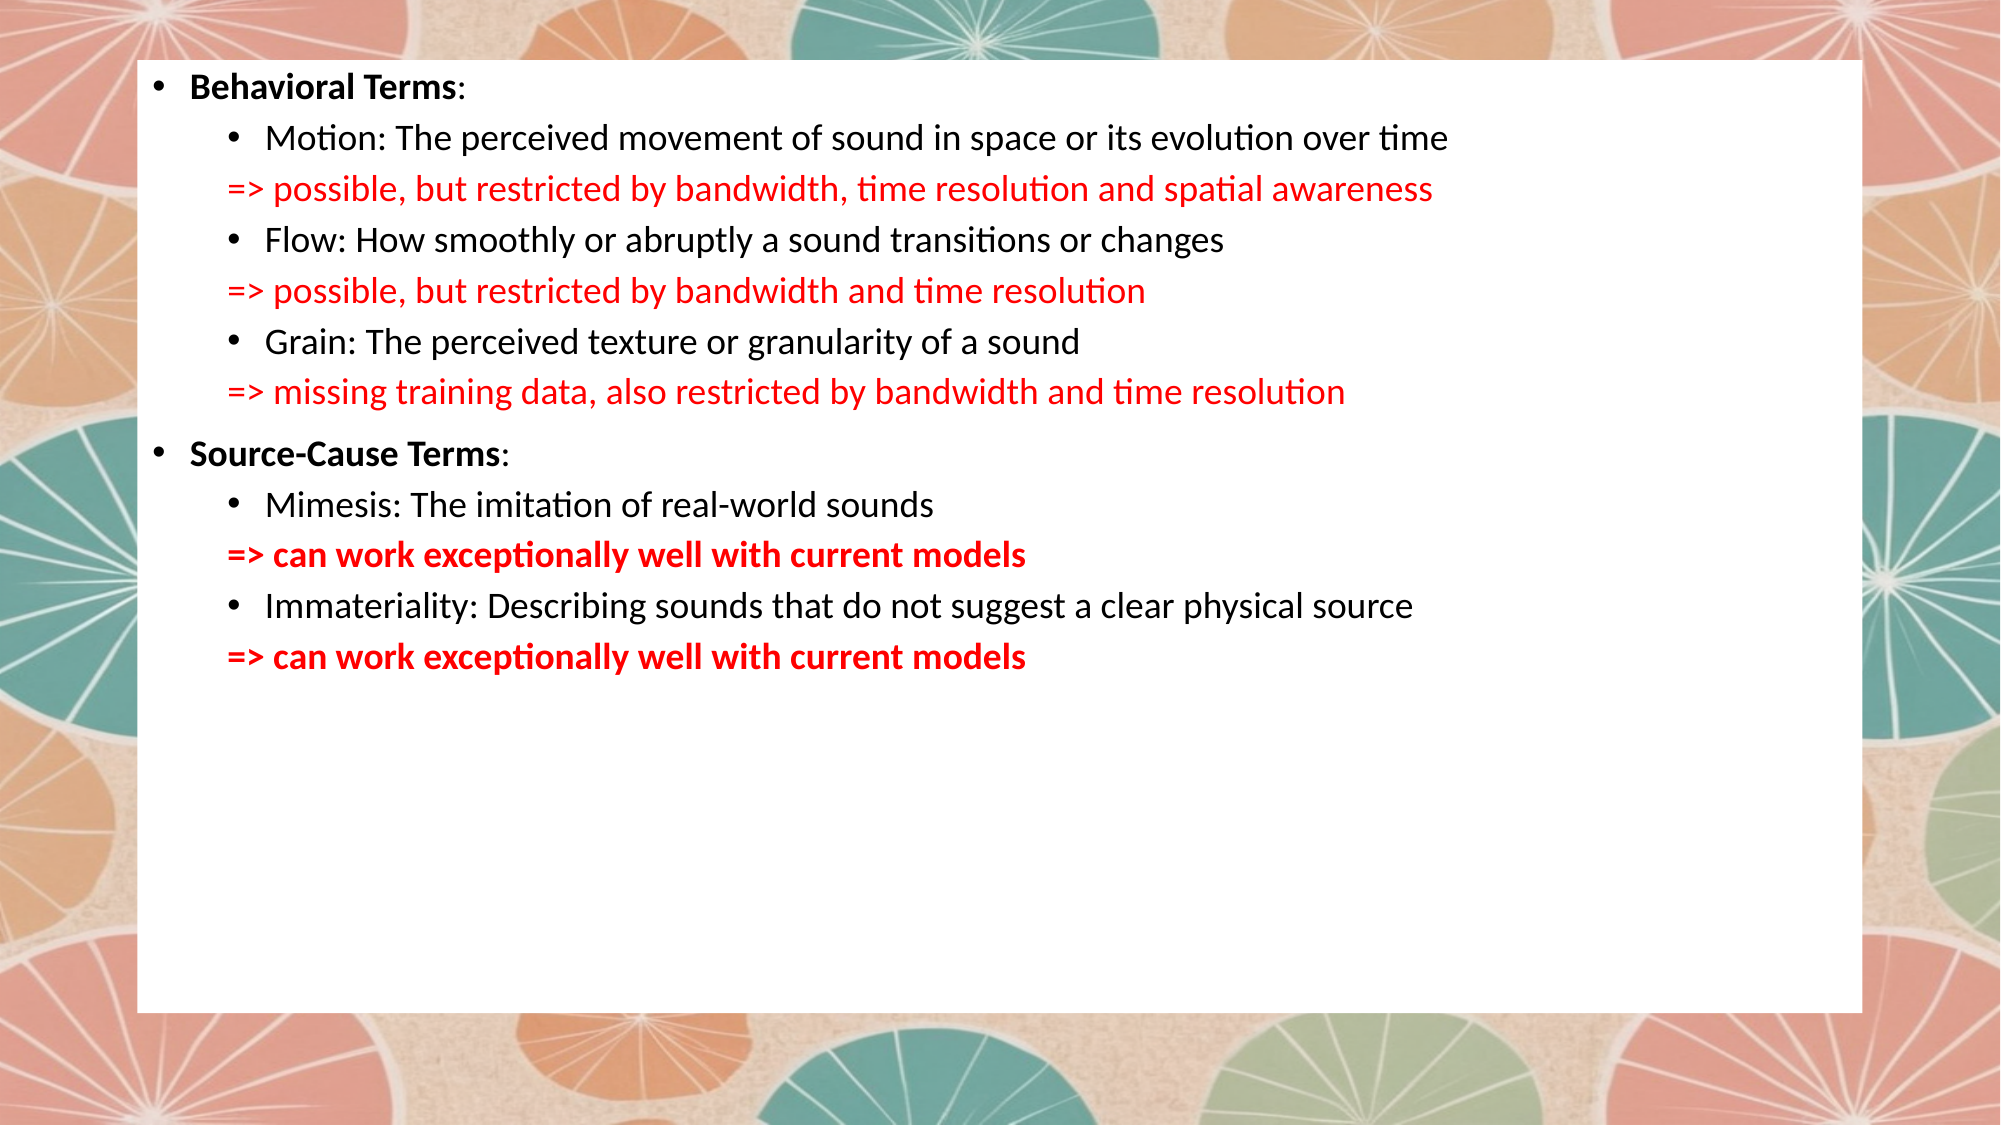

Behavioral Terms:
Motion: The perceived movement of sound in space or its evolution over time
=> possible, but restricted by bandwidth, time resolution and spatial awareness
Flow: How smoothly or abruptly a sound transitions or changes
=> possible, but restricted by bandwidth and time resolution
Grain: The perceived texture or granularity of a sound
=> missing training data, also restricted by bandwidth and time resolution
Source-Cause Terms:
Mimesis: The imitation of real-world sounds
=> can work exceptionally well with current models
Immateriality: Describing sounds that do not suggest a clear physical source
=> can work exceptionally well with current models